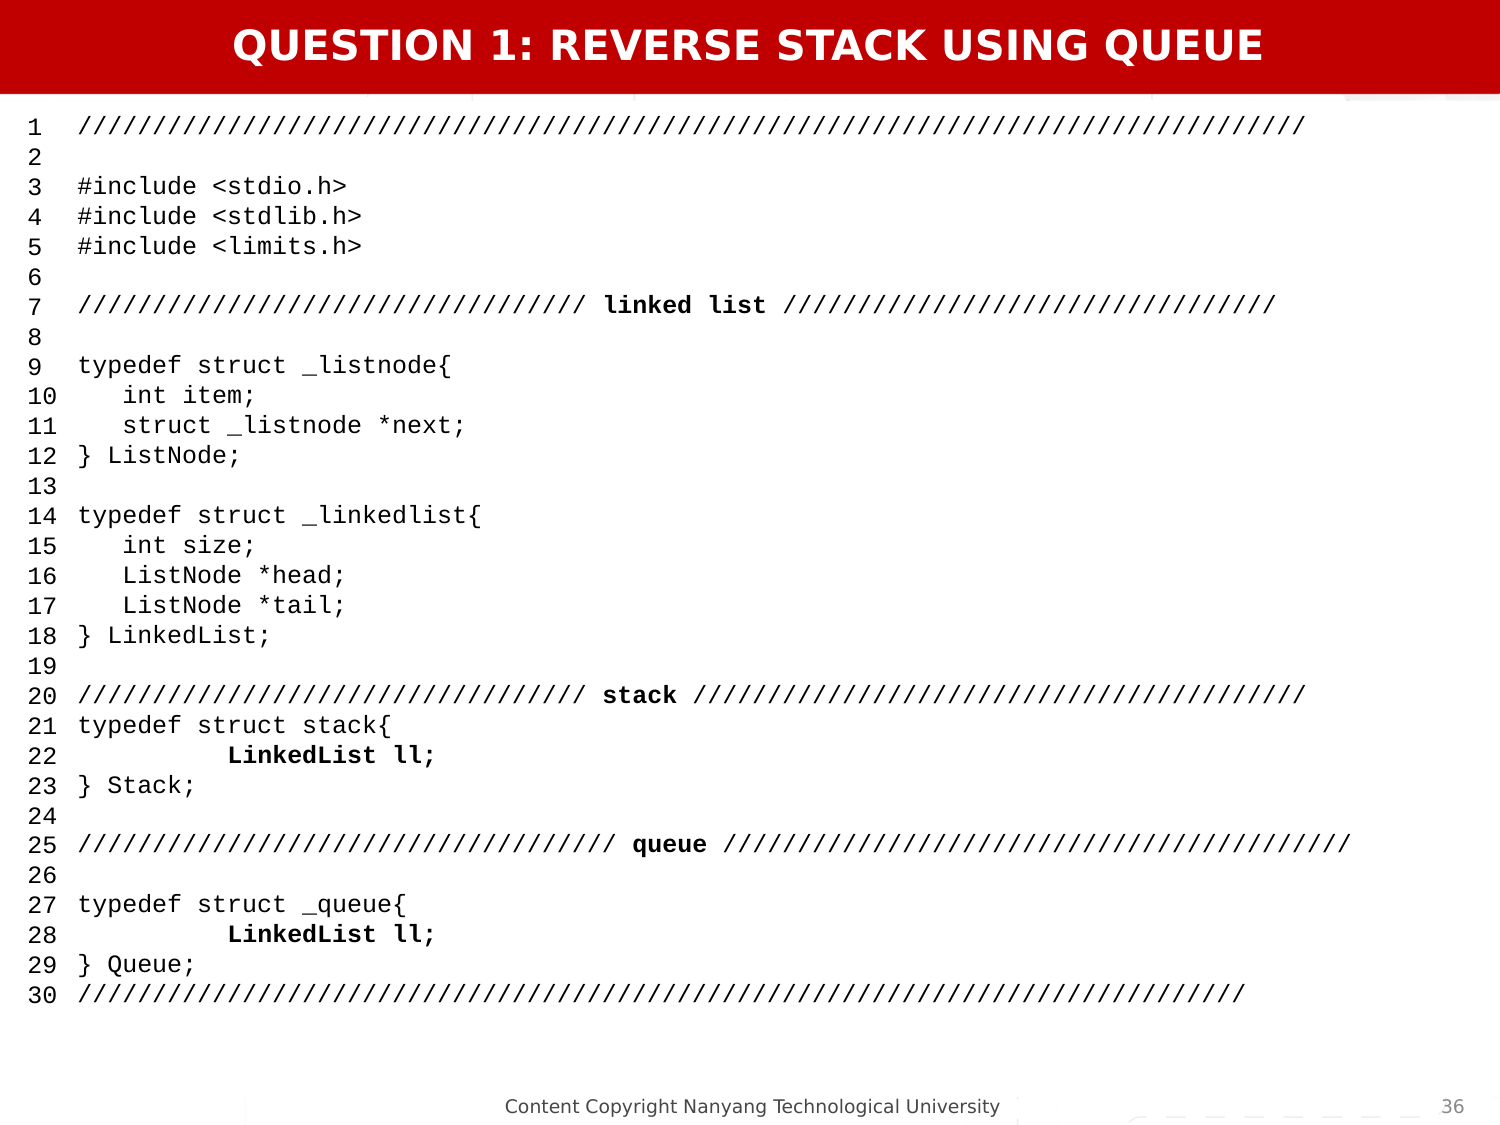

Question 1: Reverse Stack using Queue
# Question 1 - Template.c

//////////////////////////////////////////////////////////////////////////////////

#include <stdio.h>
#include <stdlib.h>
#include <limits.h>

////////////////////////////////// linked list /////////////////////////////////

typedef struct _listnode{
   int item;
   struct _listnode *next;
} ListNode;

typedef struct _linkedlist{
   int size;
   ListNode *head;
   ListNode *tail;
} LinkedList;

////////////////////////////////// stack /////////////////////////////////////////
typedef struct stack{
	LinkedList ll;
} Stack;

//////////////////////////////////// queue //////////////////////////////////////////

typedef struct _queue{
	LinkedList ll;
} Queue;
//////////////////////////////////////////////////////////////////////////////

1
2
3
4
5
6
7
8
9
10
11
12
13
14
15
16
17
18
19
20
21
22
23
24
25
26
27
28
29
30